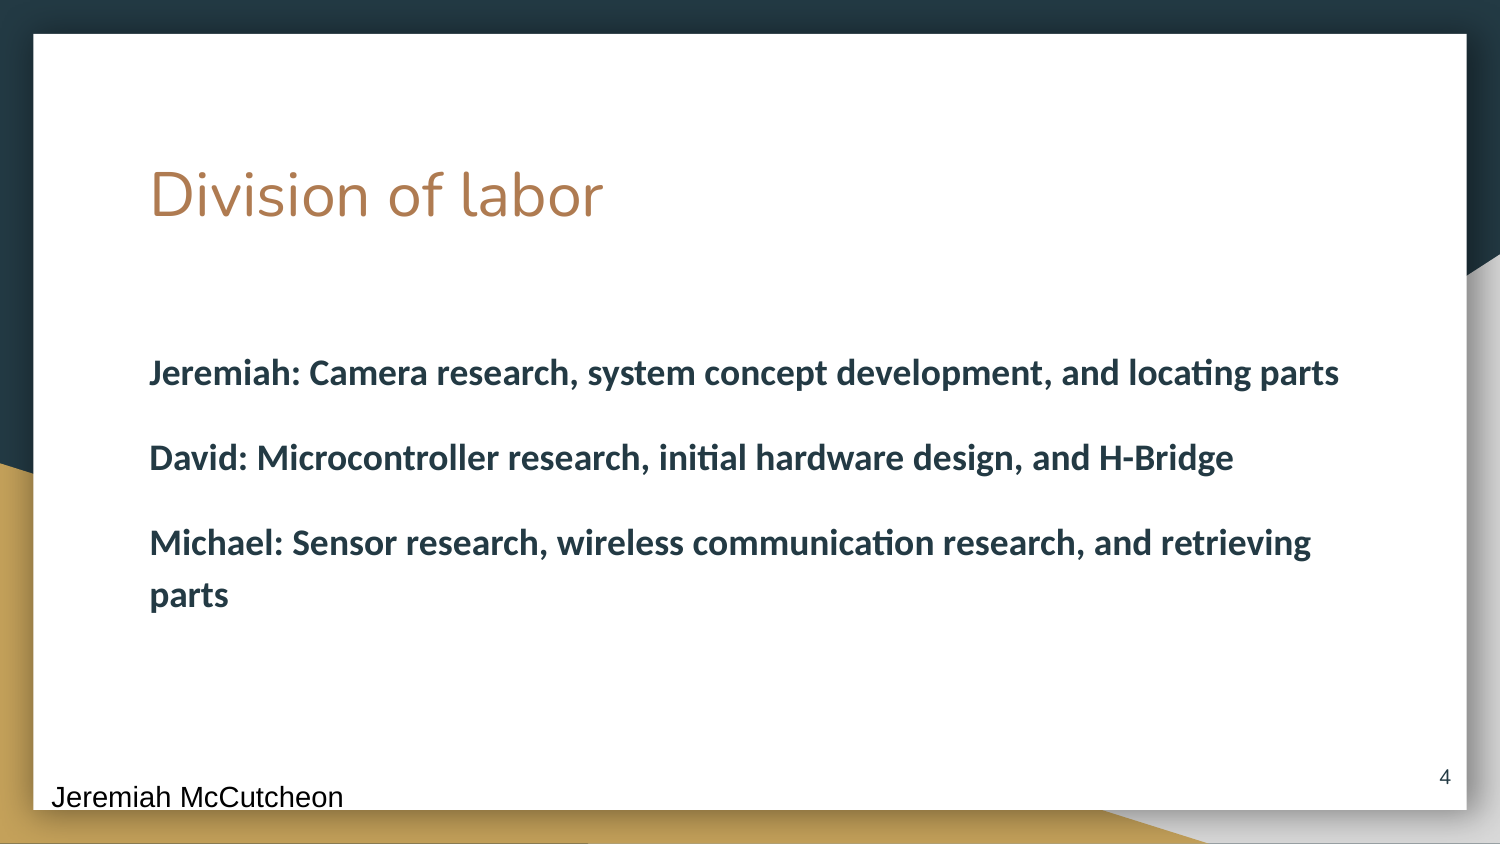

# Division of labor
Jeremiah: Camera research, system concept development, and locating parts
David: Microcontroller research, initial hardware design, and H-Bridge
Michael: Sensor research, wireless communication research, and retrieving parts
4
Jeremiah McCutcheon